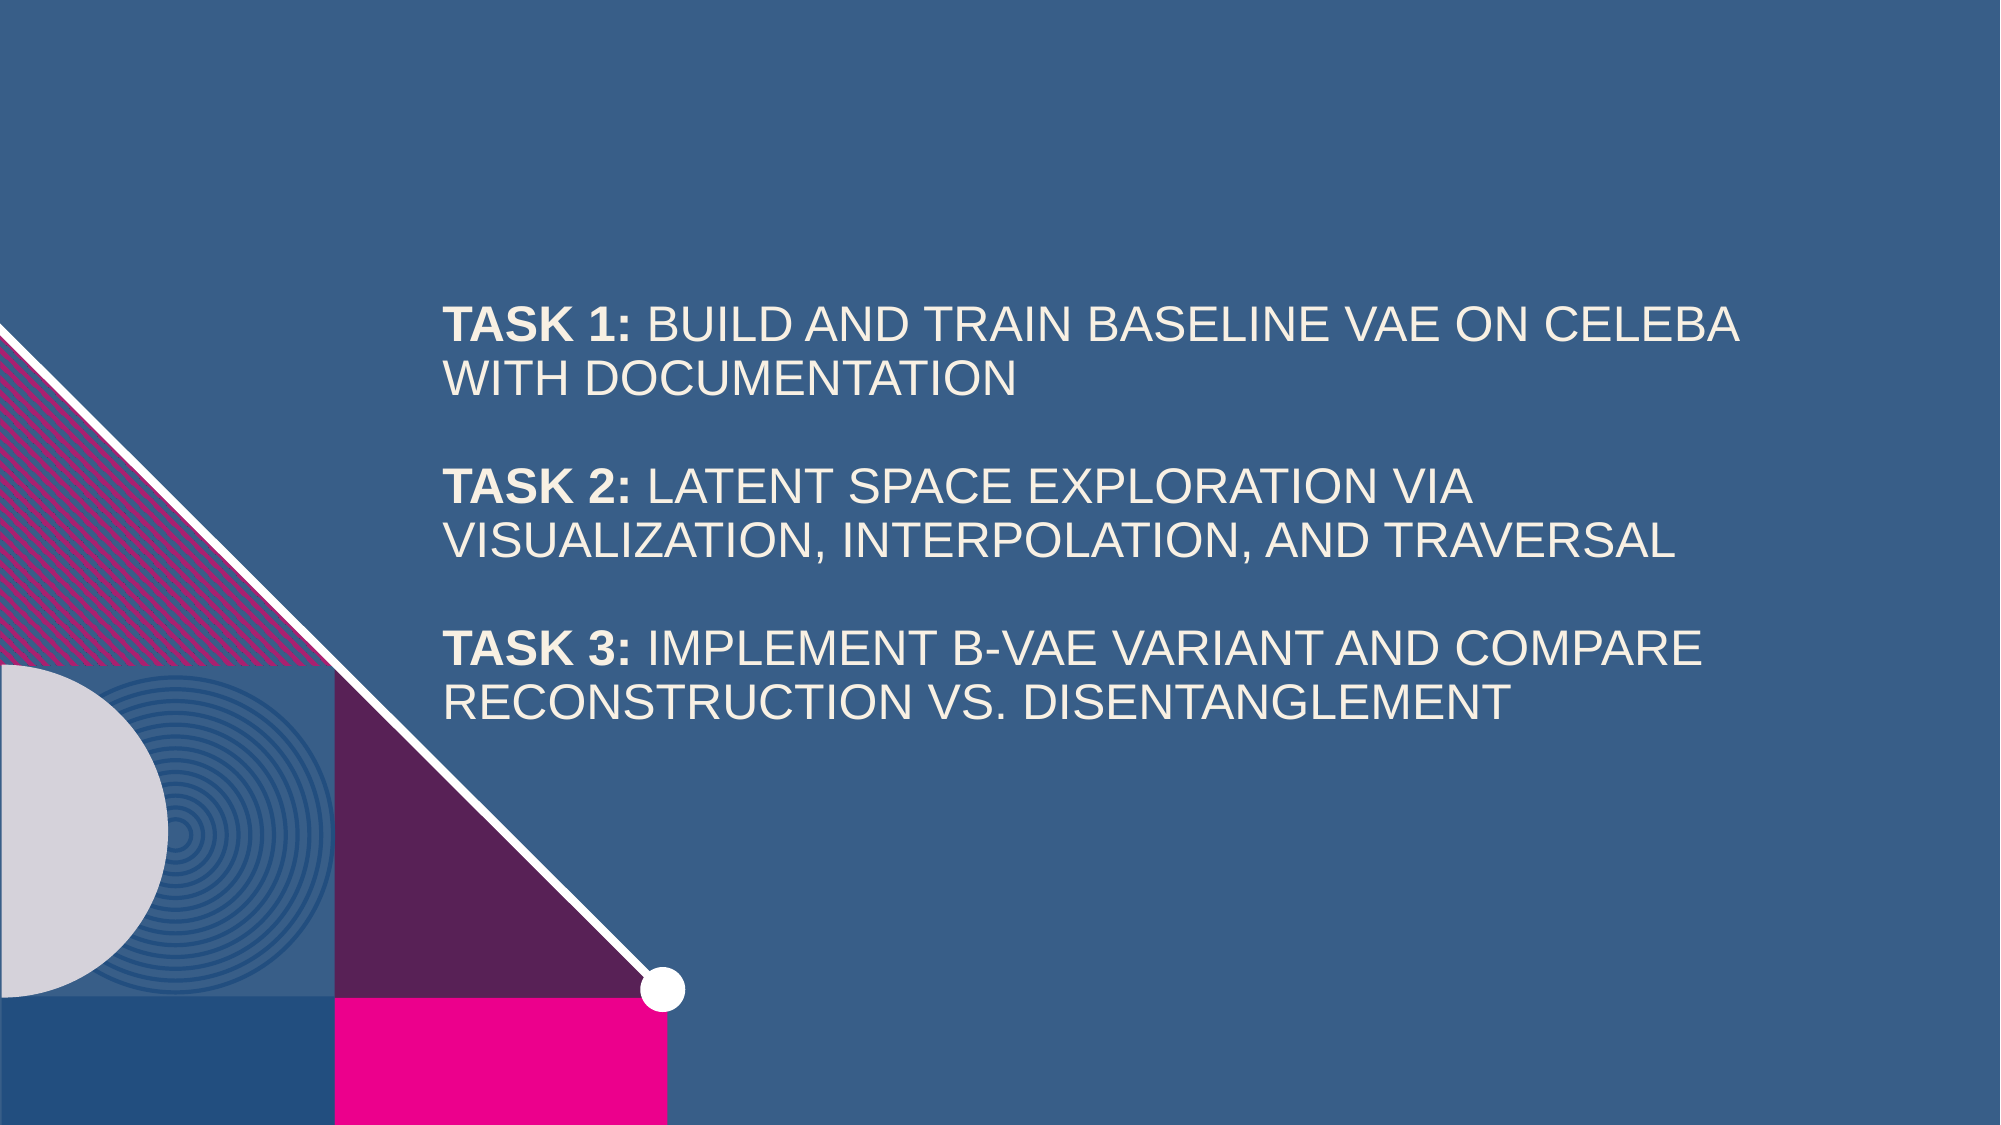

# Task 1: Build and train baseline VAE on CelebA with documentation Task 2: Latent space exploration via visualization, interpolation, and traversal Task 3: Implement β-VAE variant and compare reconstruction vs. disentanglement